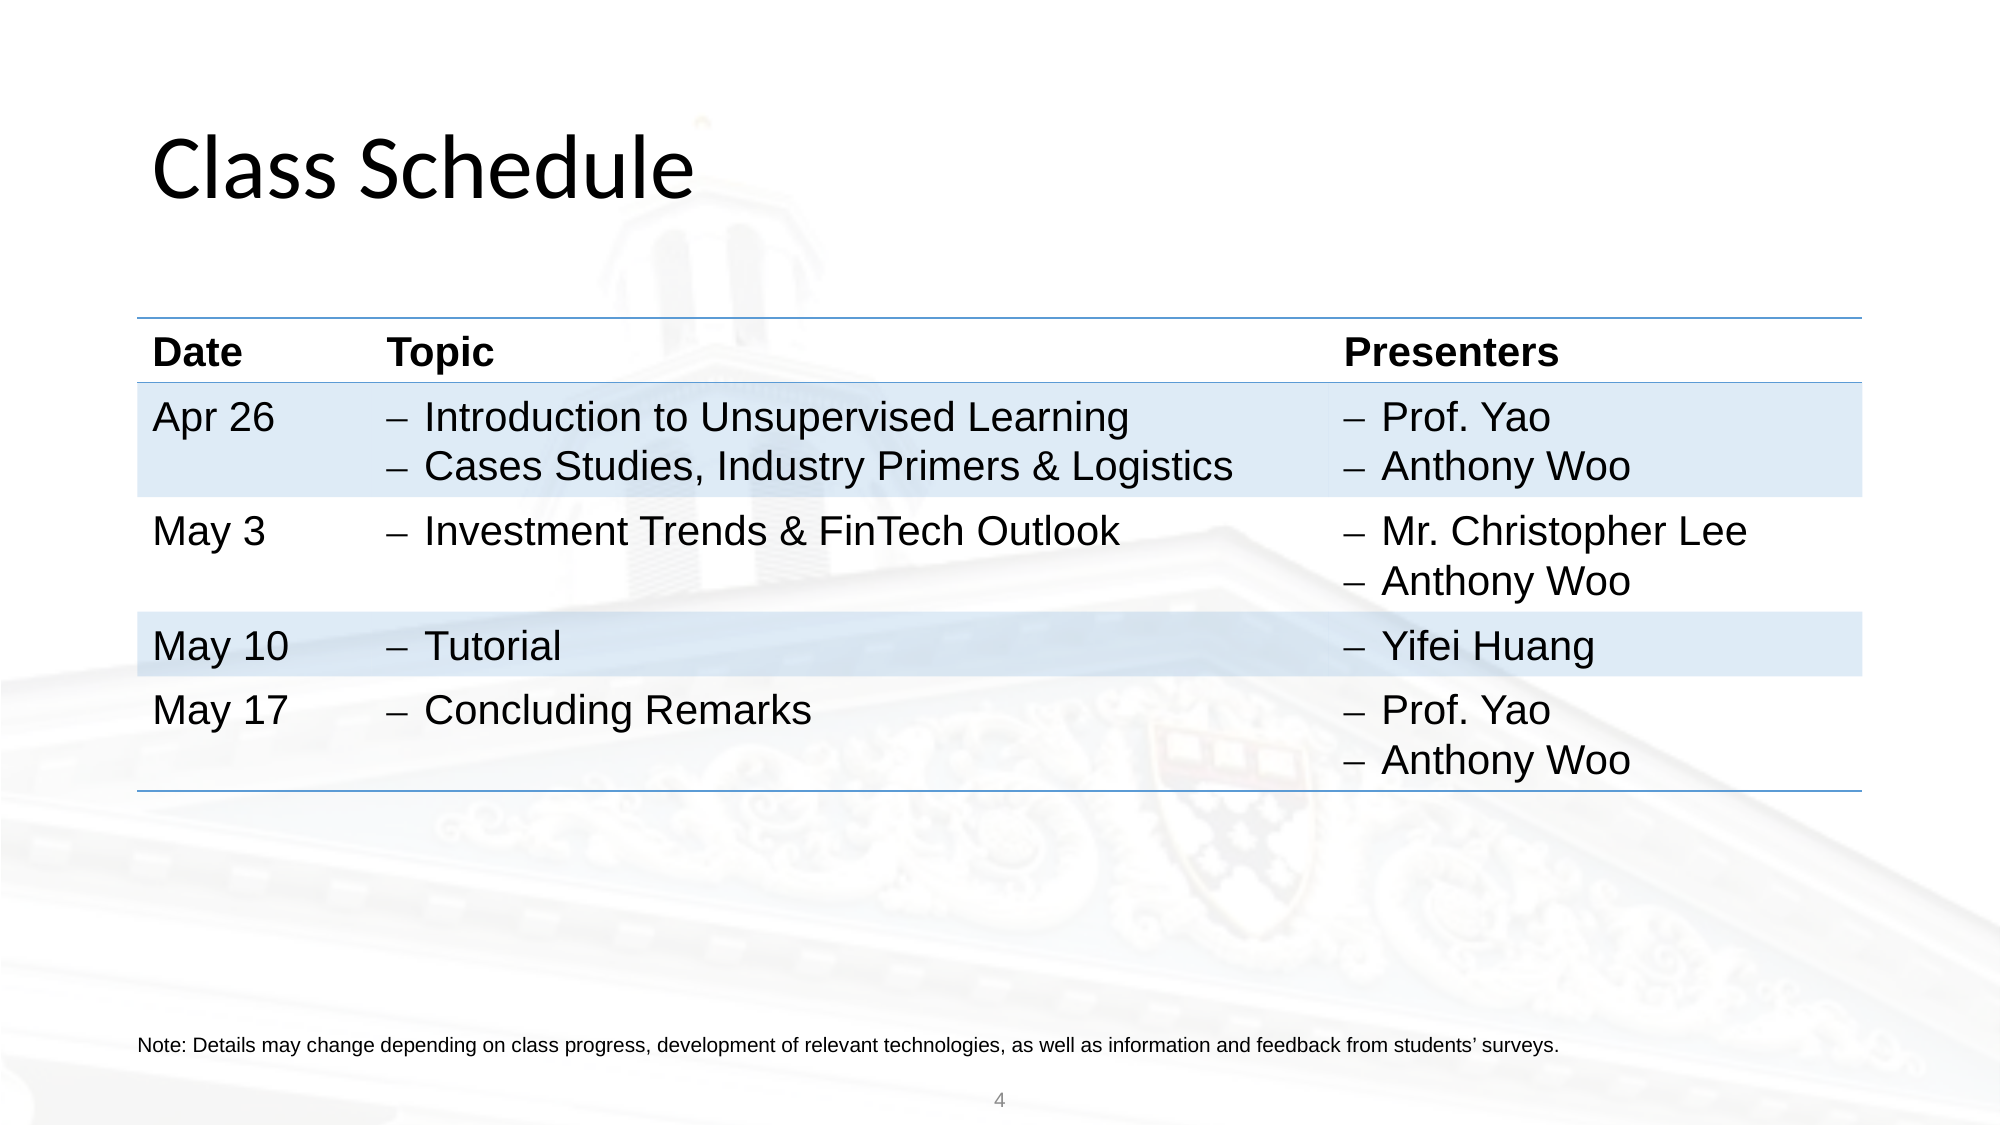

# Class Schedule
| Date | Topic | Presenters |
| --- | --- | --- |
| Apr 26 | Introduction to Unsupervised Learning Cases Studies, Industry Primers & Logistics | Prof. Yao Anthony Woo |
| May 3 | Investment Trends & FinTech Outlook | Mr. Christopher Lee Anthony Woo |
| May 10 | Tutorial | Yifei Huang |
| May 17 | Concluding Remarks | Prof. Yao Anthony Woo |
Note: Details may change depending on class progress, development of relevant technologies, as well as information and feedback from students’ surveys.
4